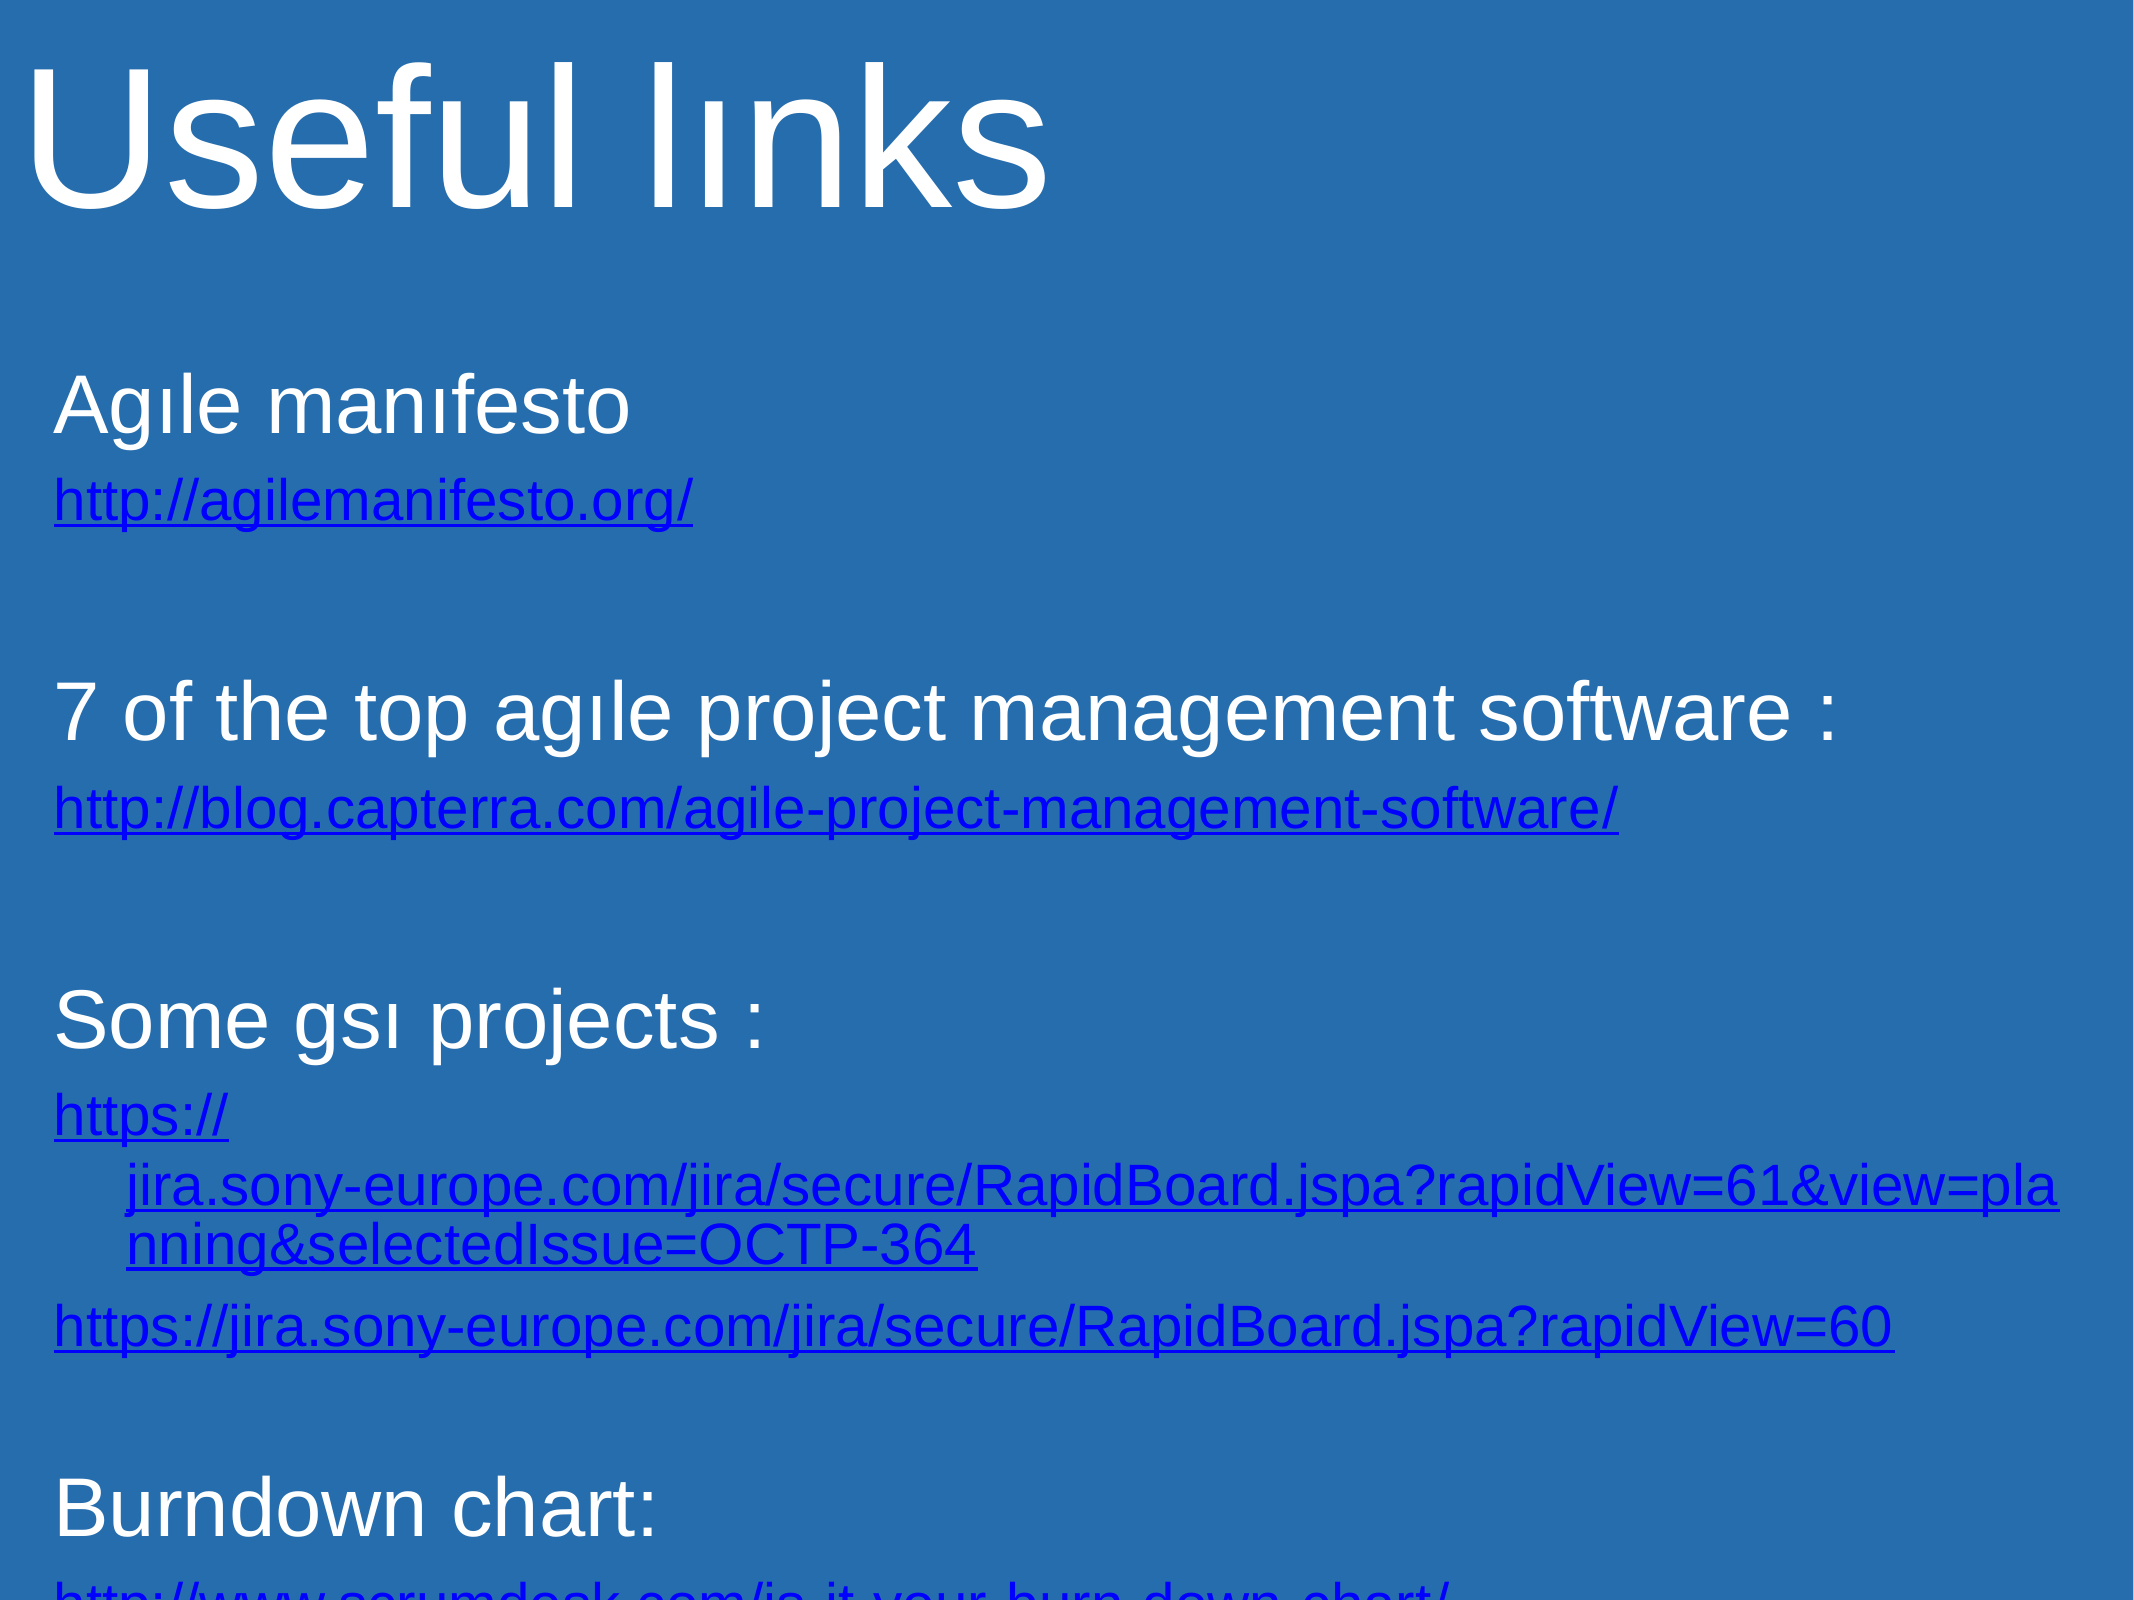

Useful lınks
Agıle manıfesto
http://agilemanifesto.org/

7 of the top agıle project management software :
http://blog.capterra.com/agile-project-management-software/

Some gsı projects :
https://jira.sony-europe.com/jira/secure/RapidBoard.jspa?rapidView=61&view=planning&selectedIssue=OCTP-364
https://jira.sony-europe.com/jira/secure/RapidBoard.jspa?rapidView=60

Burndown chart:
http://www.scrumdesk.com/is-it-your-burn-down-chart/